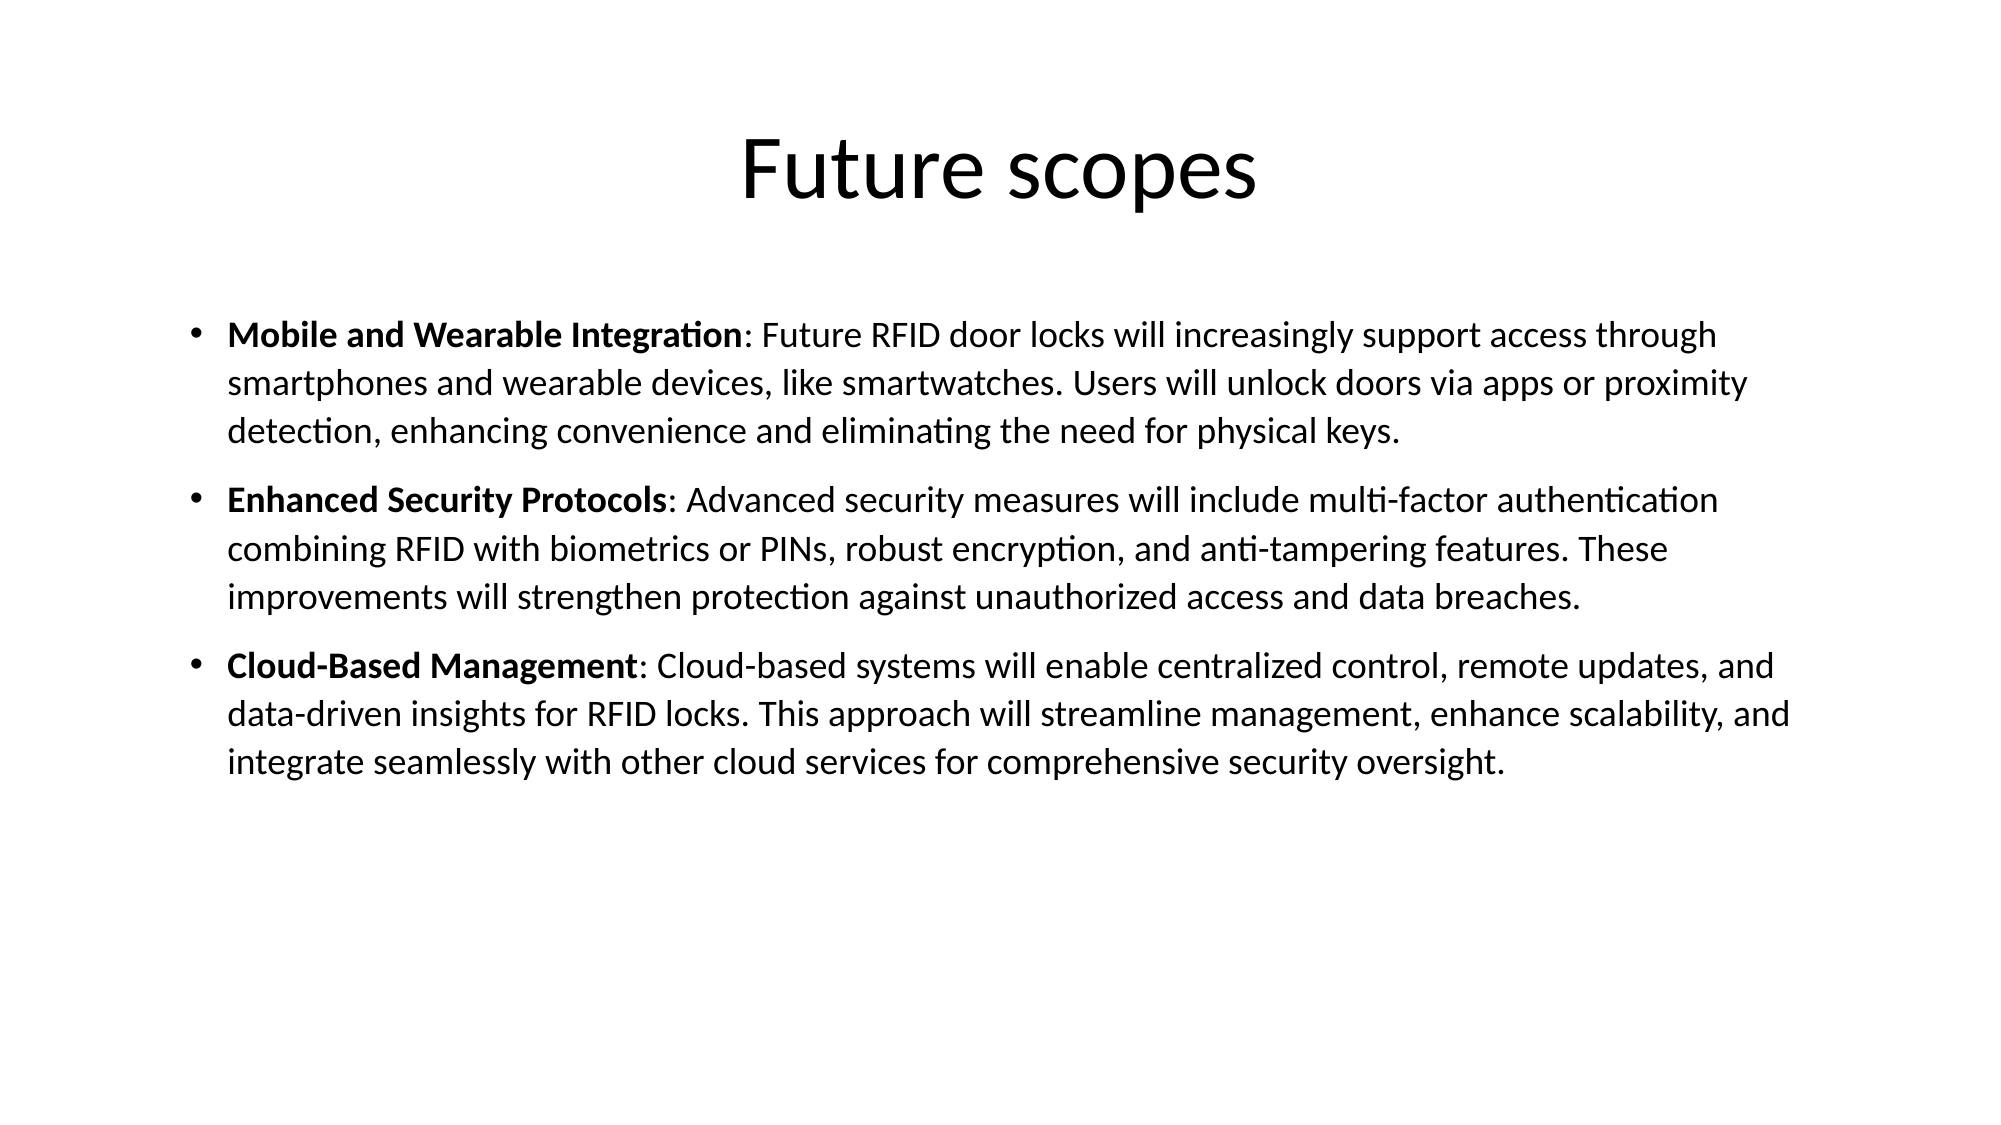

# Future scopes
Mobile and Wearable Integration: Future RFID door locks will increasingly support access through smartphones and wearable devices, like smartwatches. Users will unlock doors via apps or proximity detection, enhancing convenience and eliminating the need for physical keys.
Enhanced Security Protocols: Advanced security measures will include multi-factor authentication combining RFID with biometrics or PINs, robust encryption, and anti-tampering features. These improvements will strengthen protection against unauthorized access and data breaches.
Cloud-Based Management: Cloud-based systems will enable centralized control, remote updates, and data-driven insights for RFID locks. This approach will streamline management, enhance scalability, and integrate seamlessly with other cloud services for comprehensive security oversight.